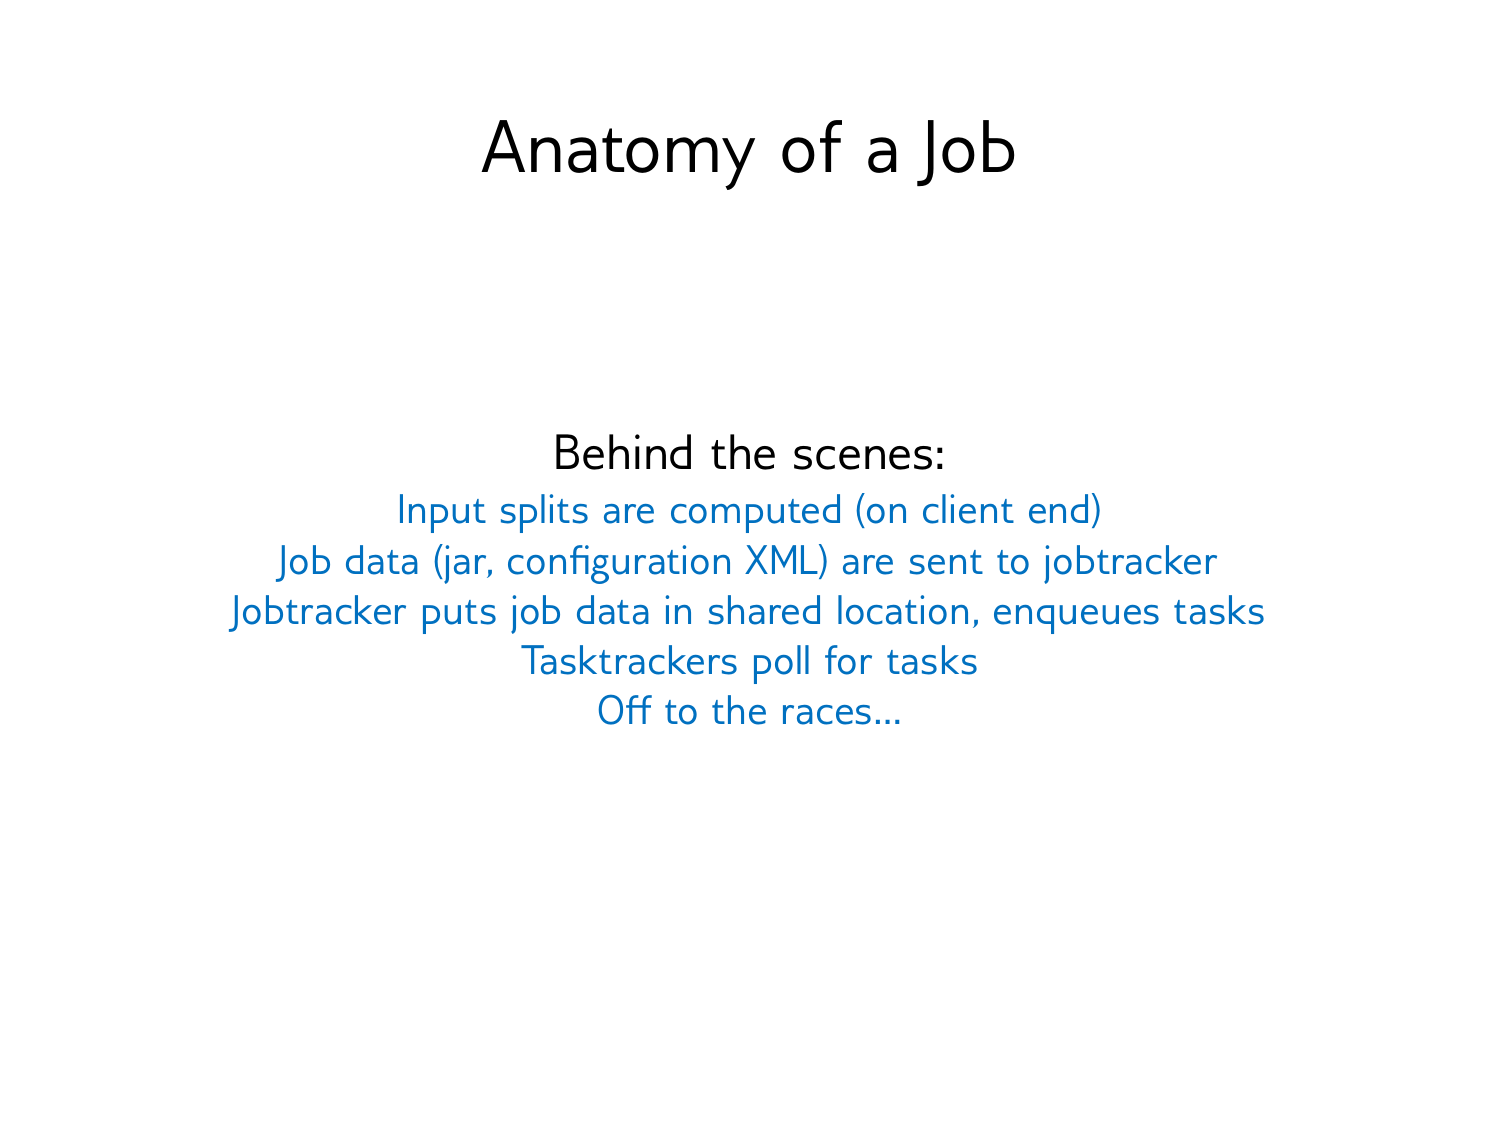

Anatomy of a Job
Behind the scenes:
Input splits are computed (on client end)
Job data (jar, configuration XML) are sent to jobtracker
Jobtracker puts job data in shared location, enqueues tasks
Tasktrackers poll for tasks
Off to the races…